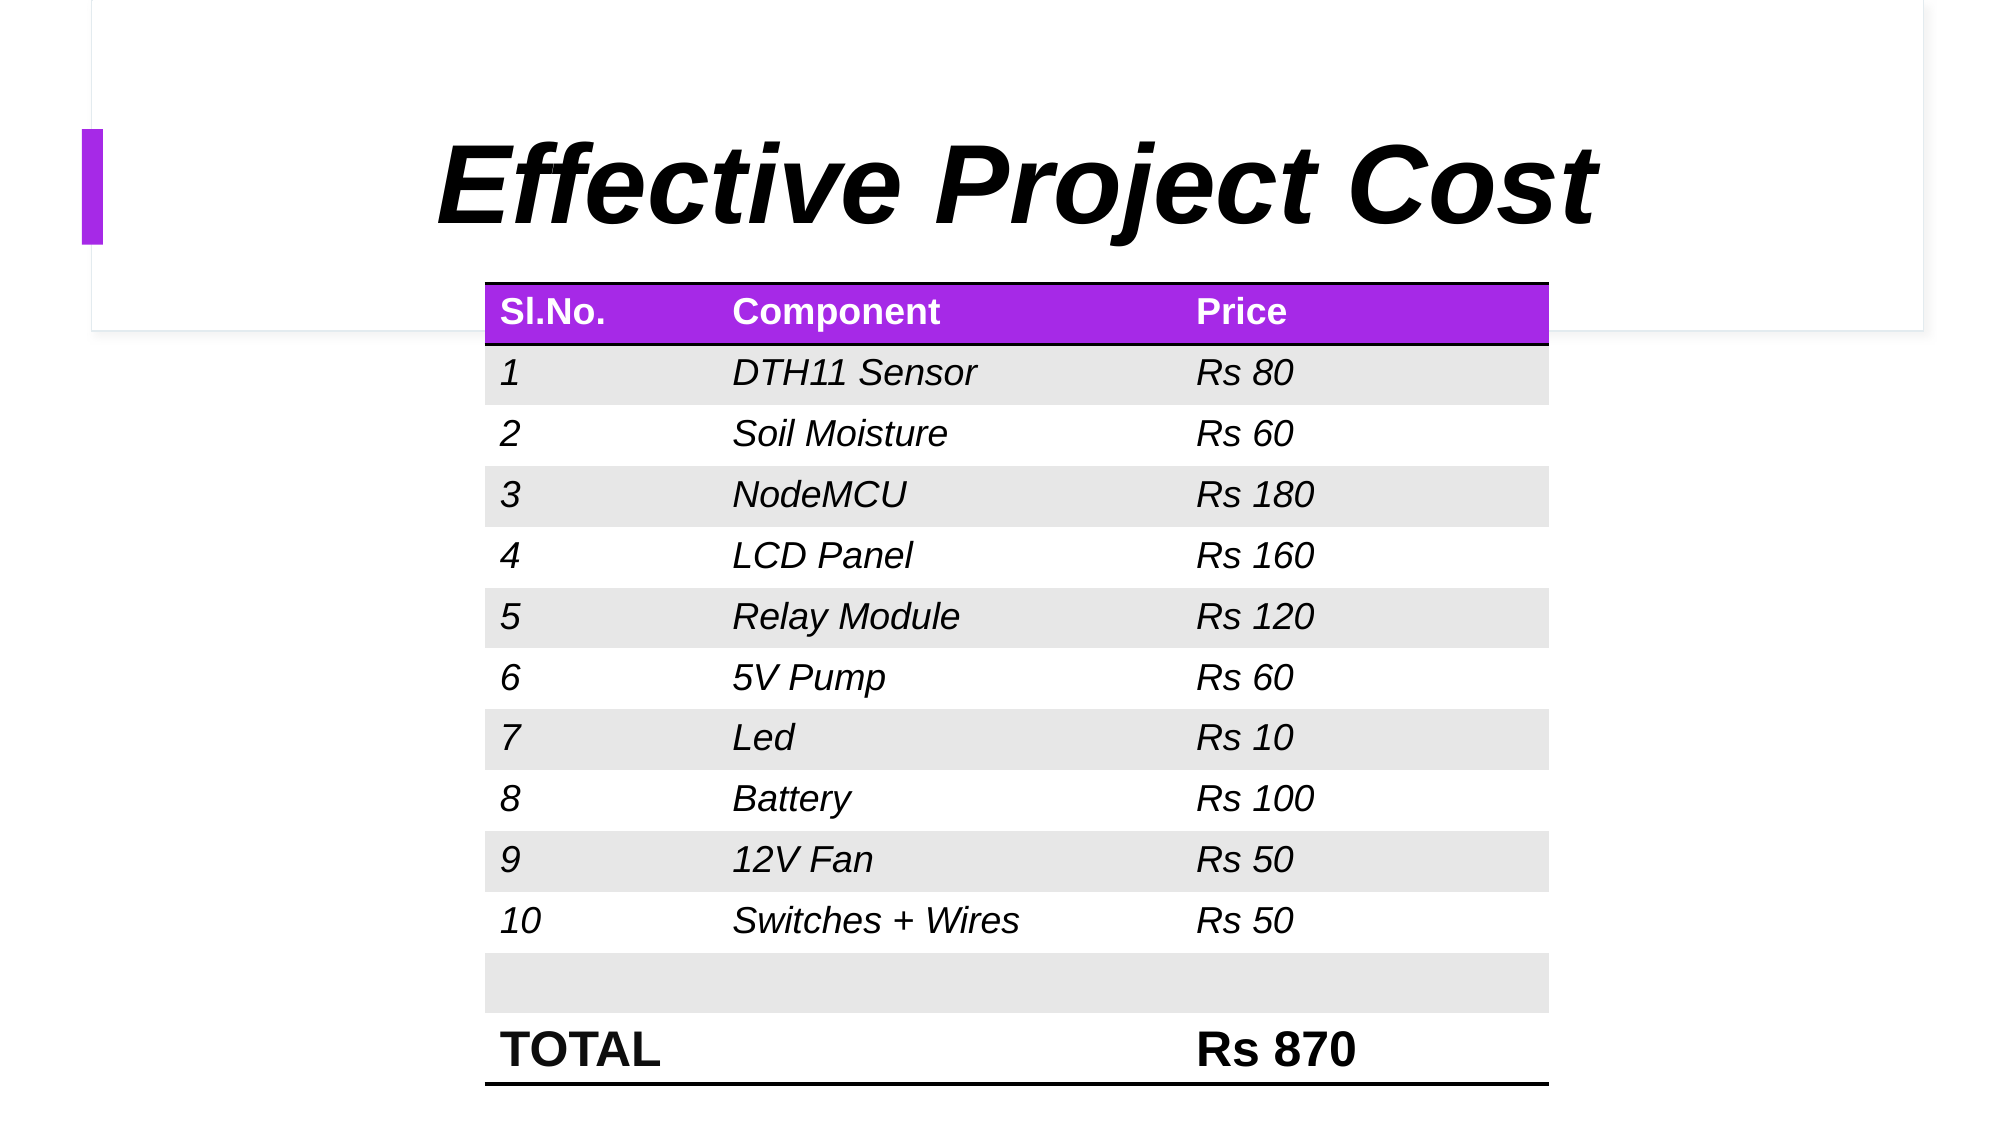

# Effective Project Cost
| Sl.No. | Component | Price |
| --- | --- | --- |
| 1 | DTH11 Sensor | Rs 80 |
| 2 | Soil Moisture | Rs 60 |
| 3 | NodeMCU | Rs 180 |
| 4 | LCD Panel | Rs 160 |
| 5 | Relay Module | Rs 120 |
| 6 | 5V Pump | Rs 60 |
| 7 | Led | Rs 10 |
| 8 | Battery | Rs 100 |
| 9 | 12V Fan | Rs 50 |
| 10 | Switches + Wires | Rs 50 |
|  |  |  |
| TOTAL |  | Rs 870 |